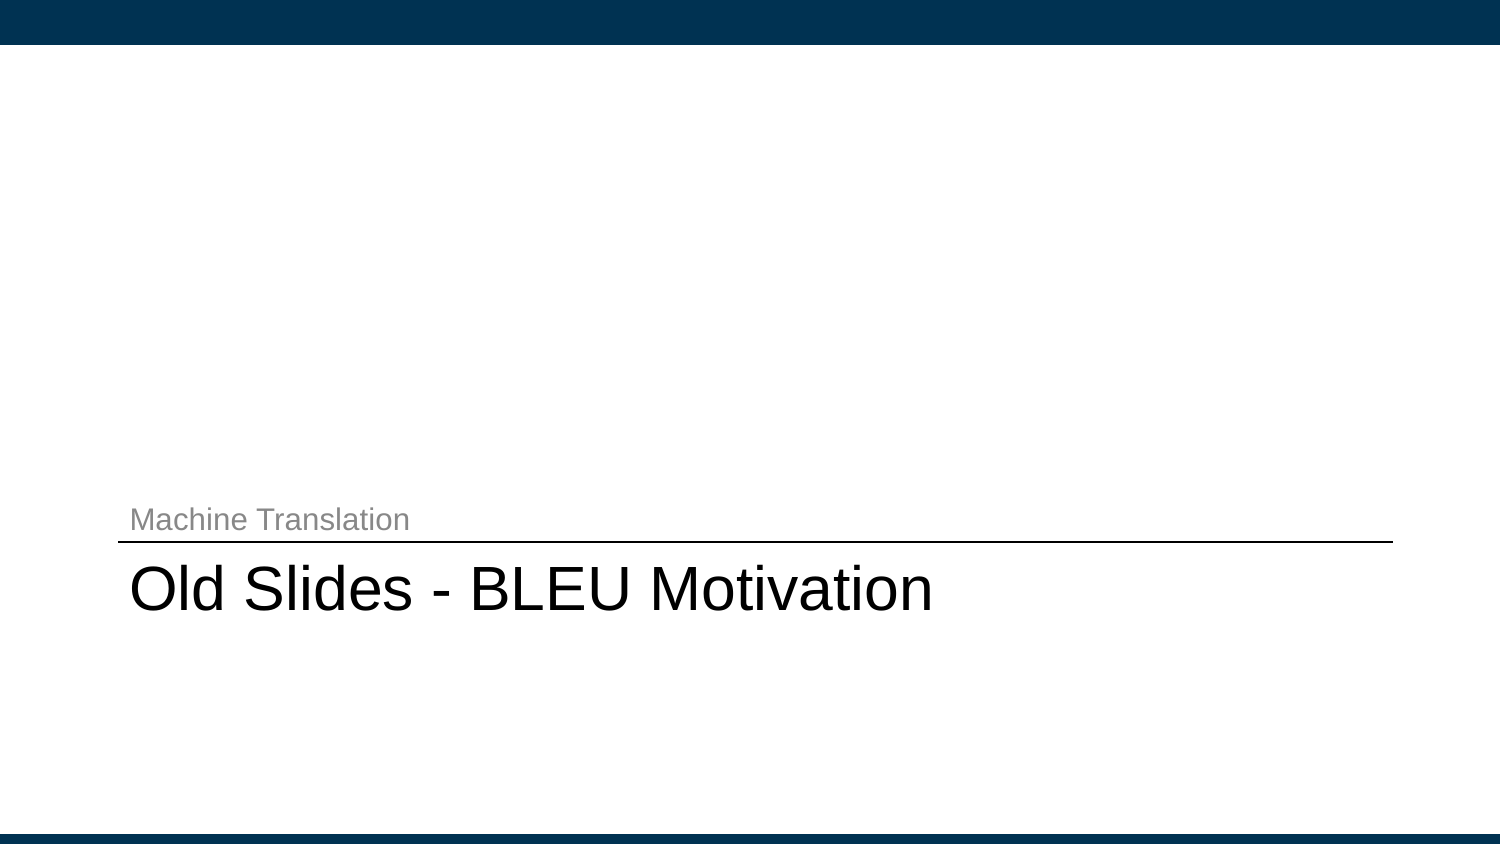

Machine Translation
# Old Slides - BLEU Motivation